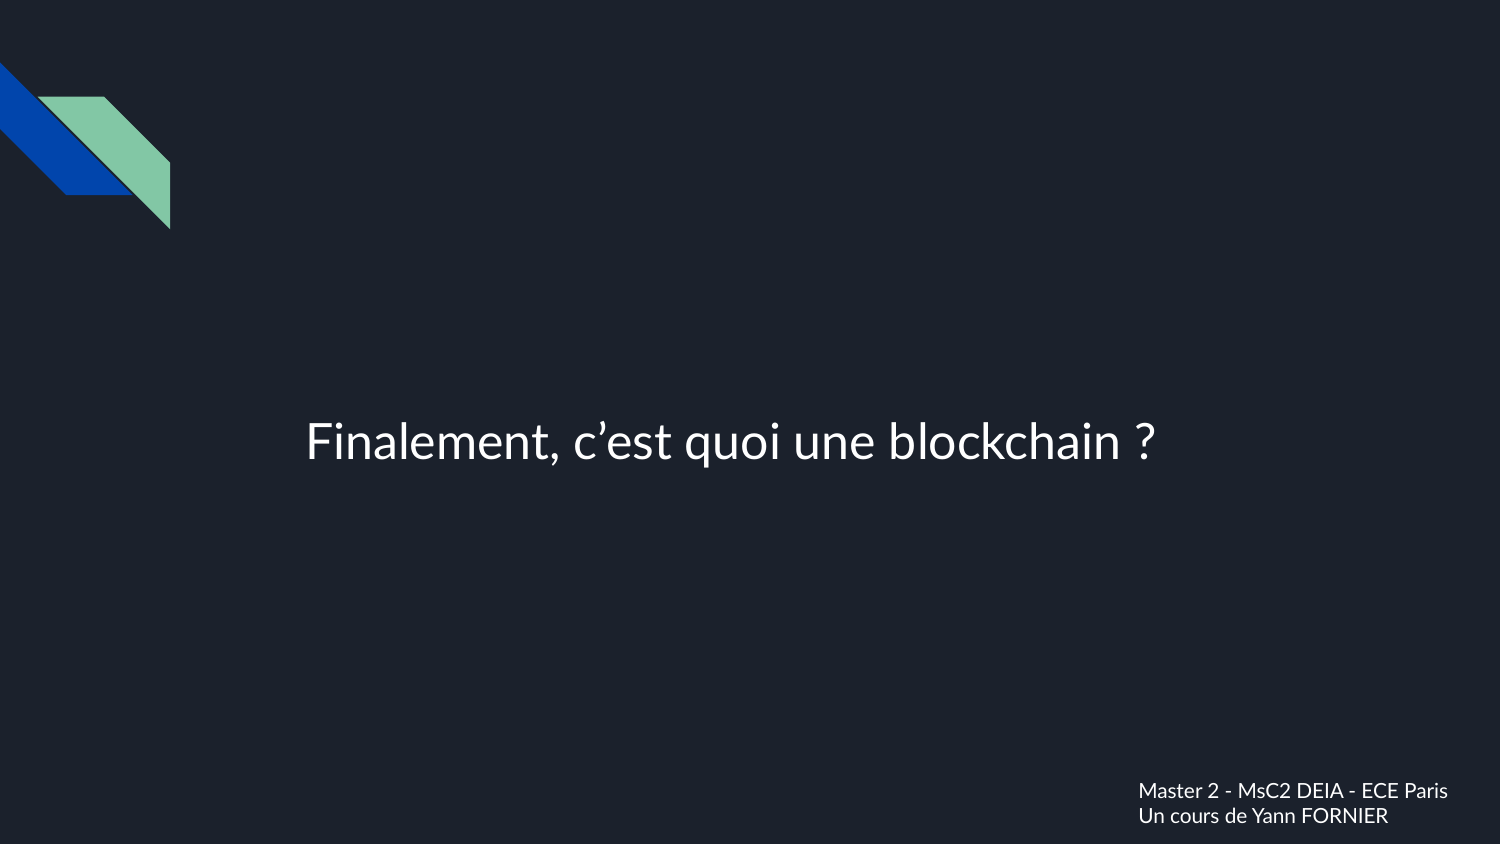

Finalement, c’est quoi une blockchain ?
Master 2 - MsC2 DEIA - ECE Paris
Un cours de Yann FORNIER